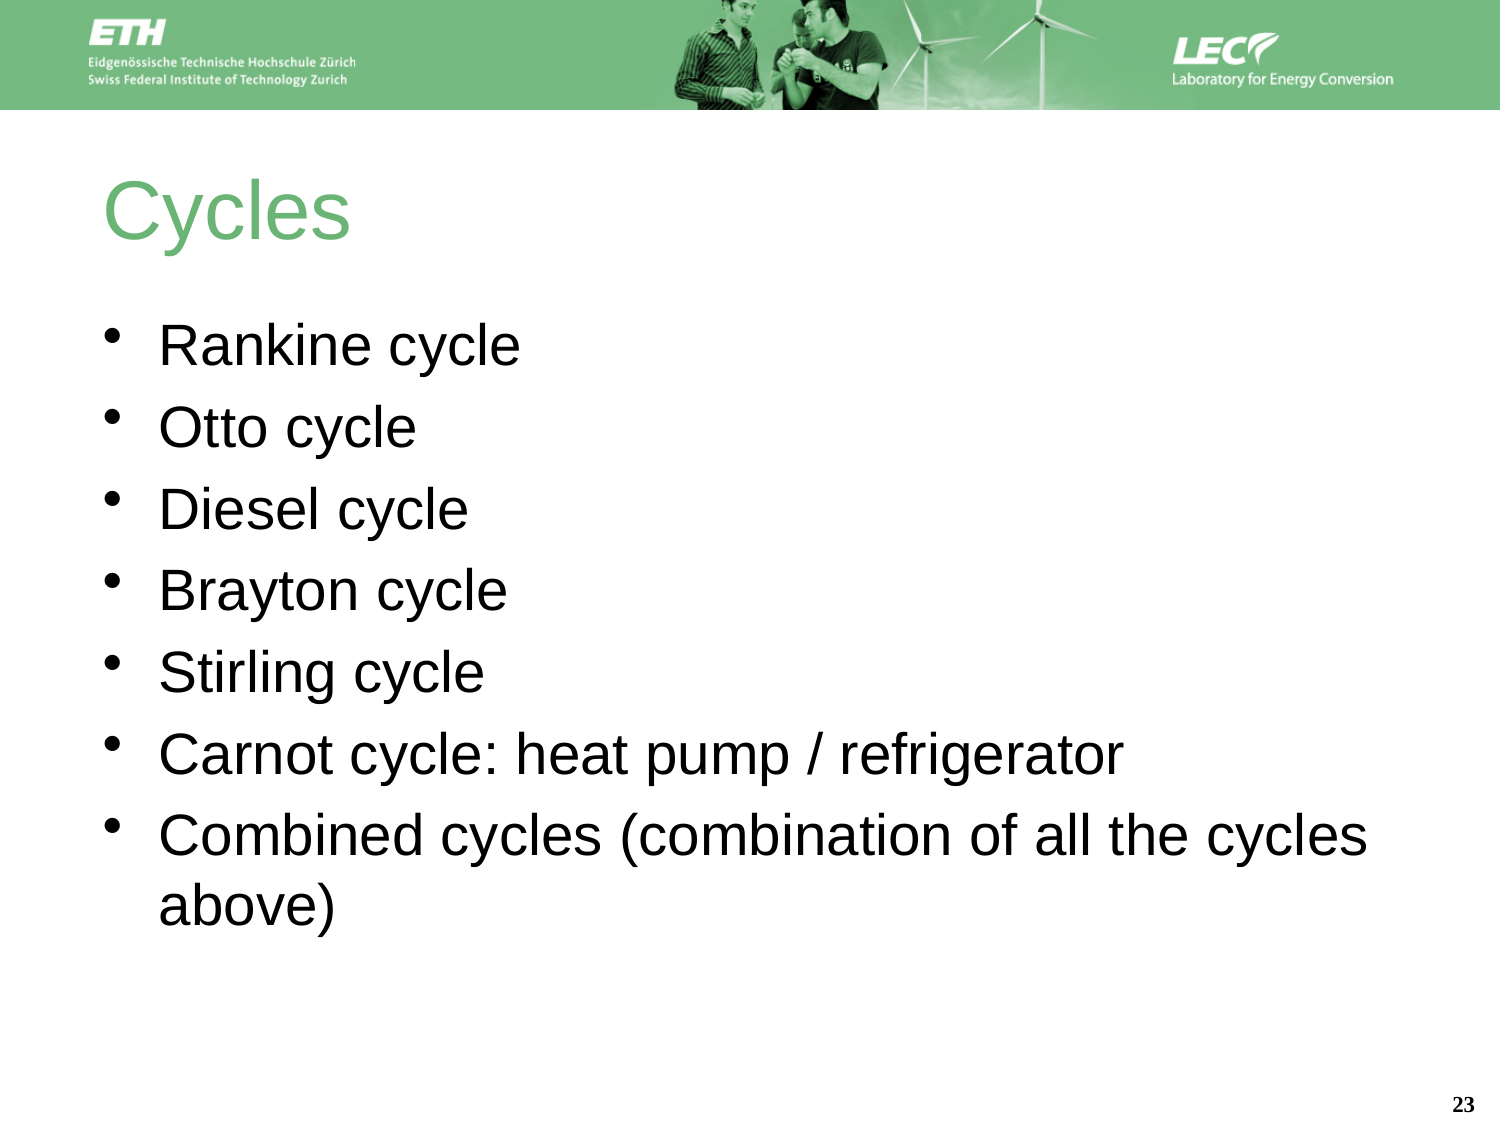

# Cycles
Rankine cycle
Otto cycle
Diesel cycle
Brayton cycle
Stirling cycle
Carnot cycle: heat pump / refrigerator
Combined cycles (combination of all the cycles above)

12/14/21
23